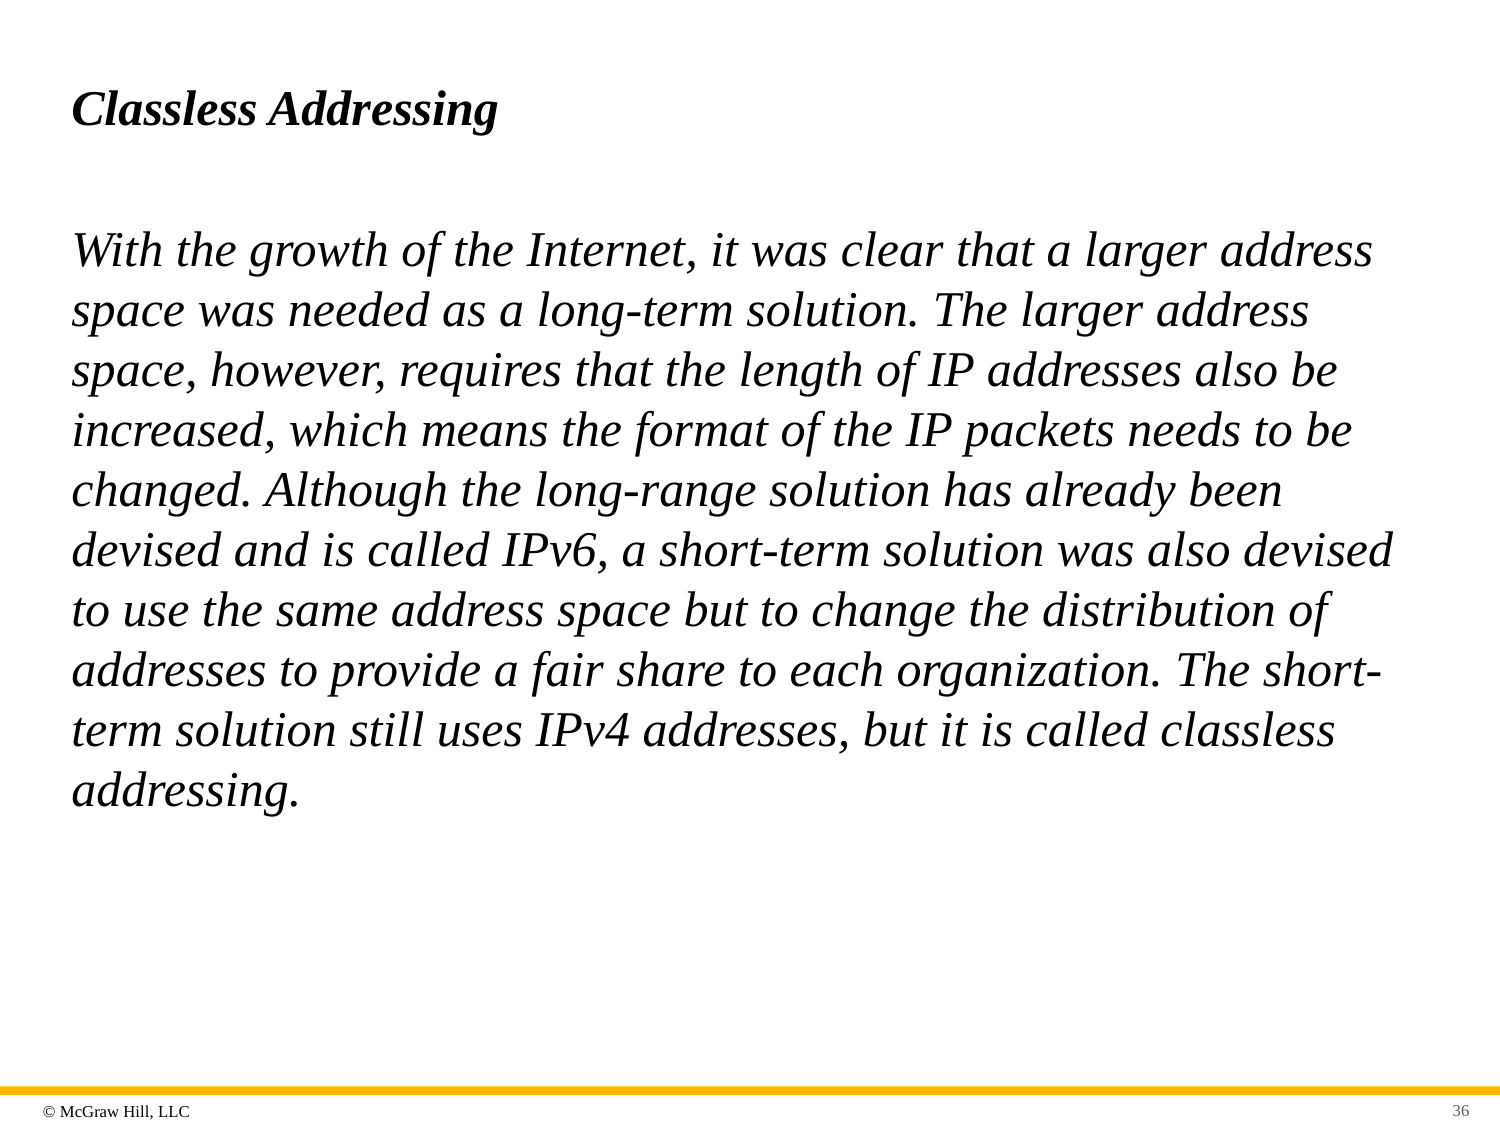

# Classless Addressing
With the growth of the Internet, it was clear that a larger address space was needed as a long-term solution. The larger address space, however, requires that the length of IP addresses also be increased, which means the format of the IP packets needs to be changed. Although the long-range solution has already been devised and is called IPv6, a short-term solution was also devised to use the same address space but to change the distribution of addresses to provide a fair share to each organization. The short-term solution still uses IPv4 addresses, but it is called classless addressing.
36